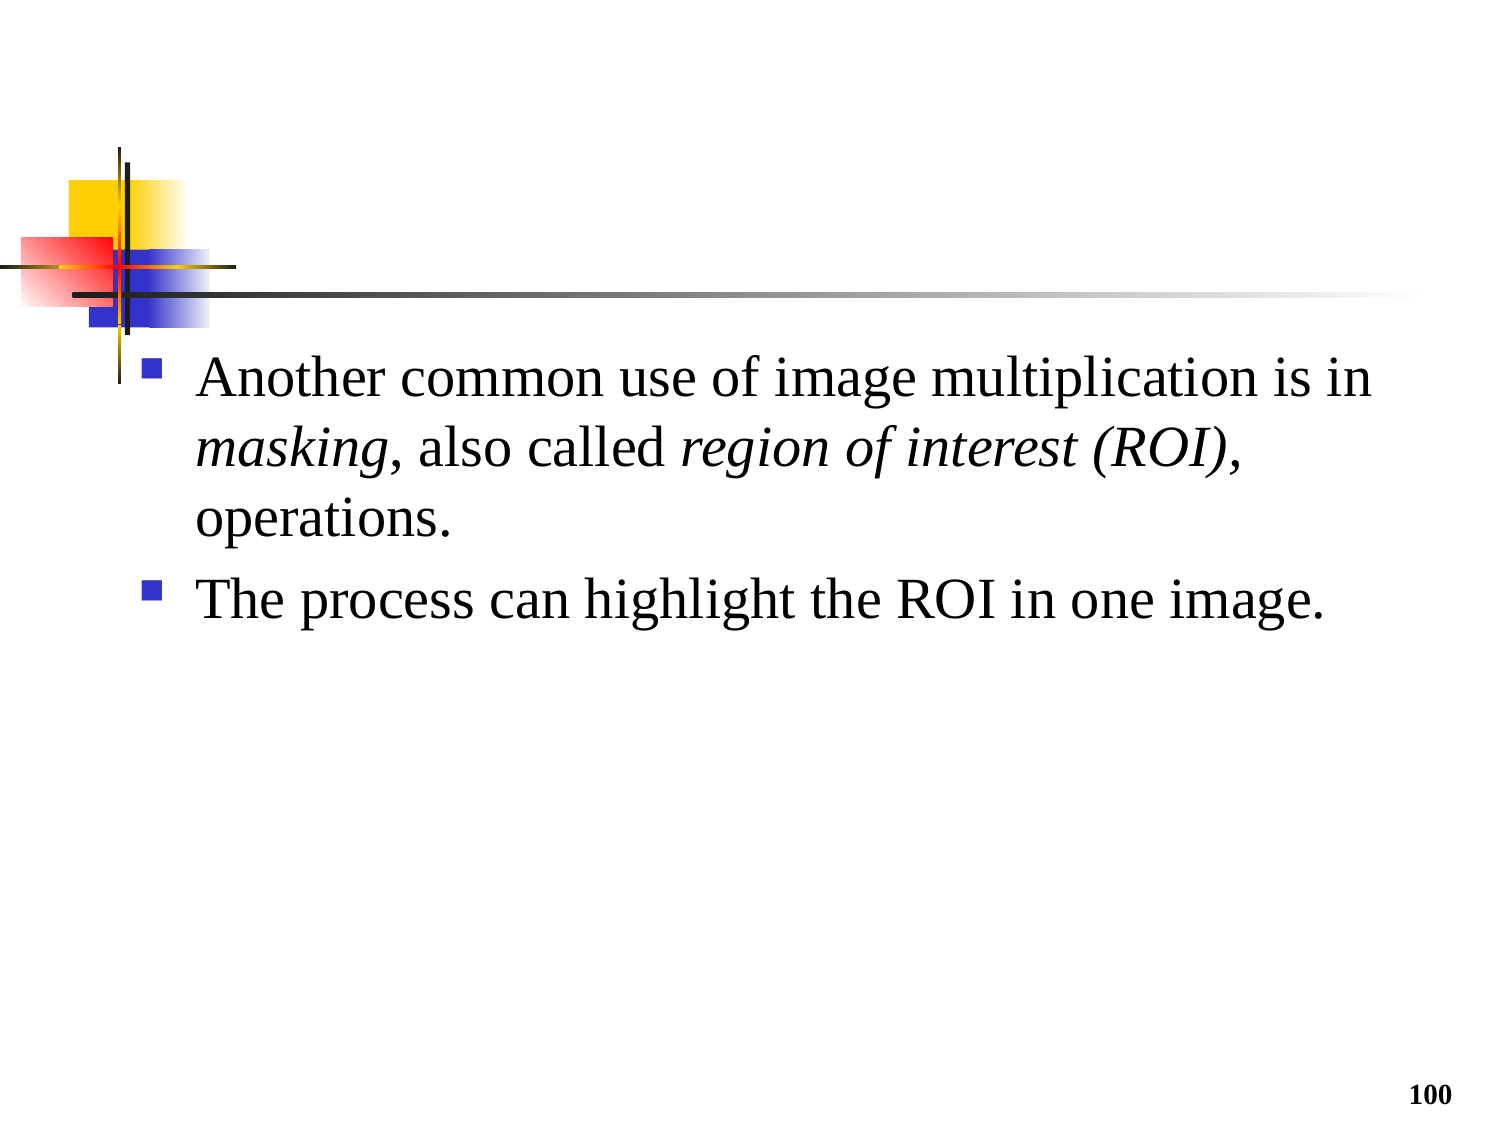

#
Another common use of image multiplication is in masking, also called region of interest (ROI), operations.
The process can highlight the ROI in one image.
100